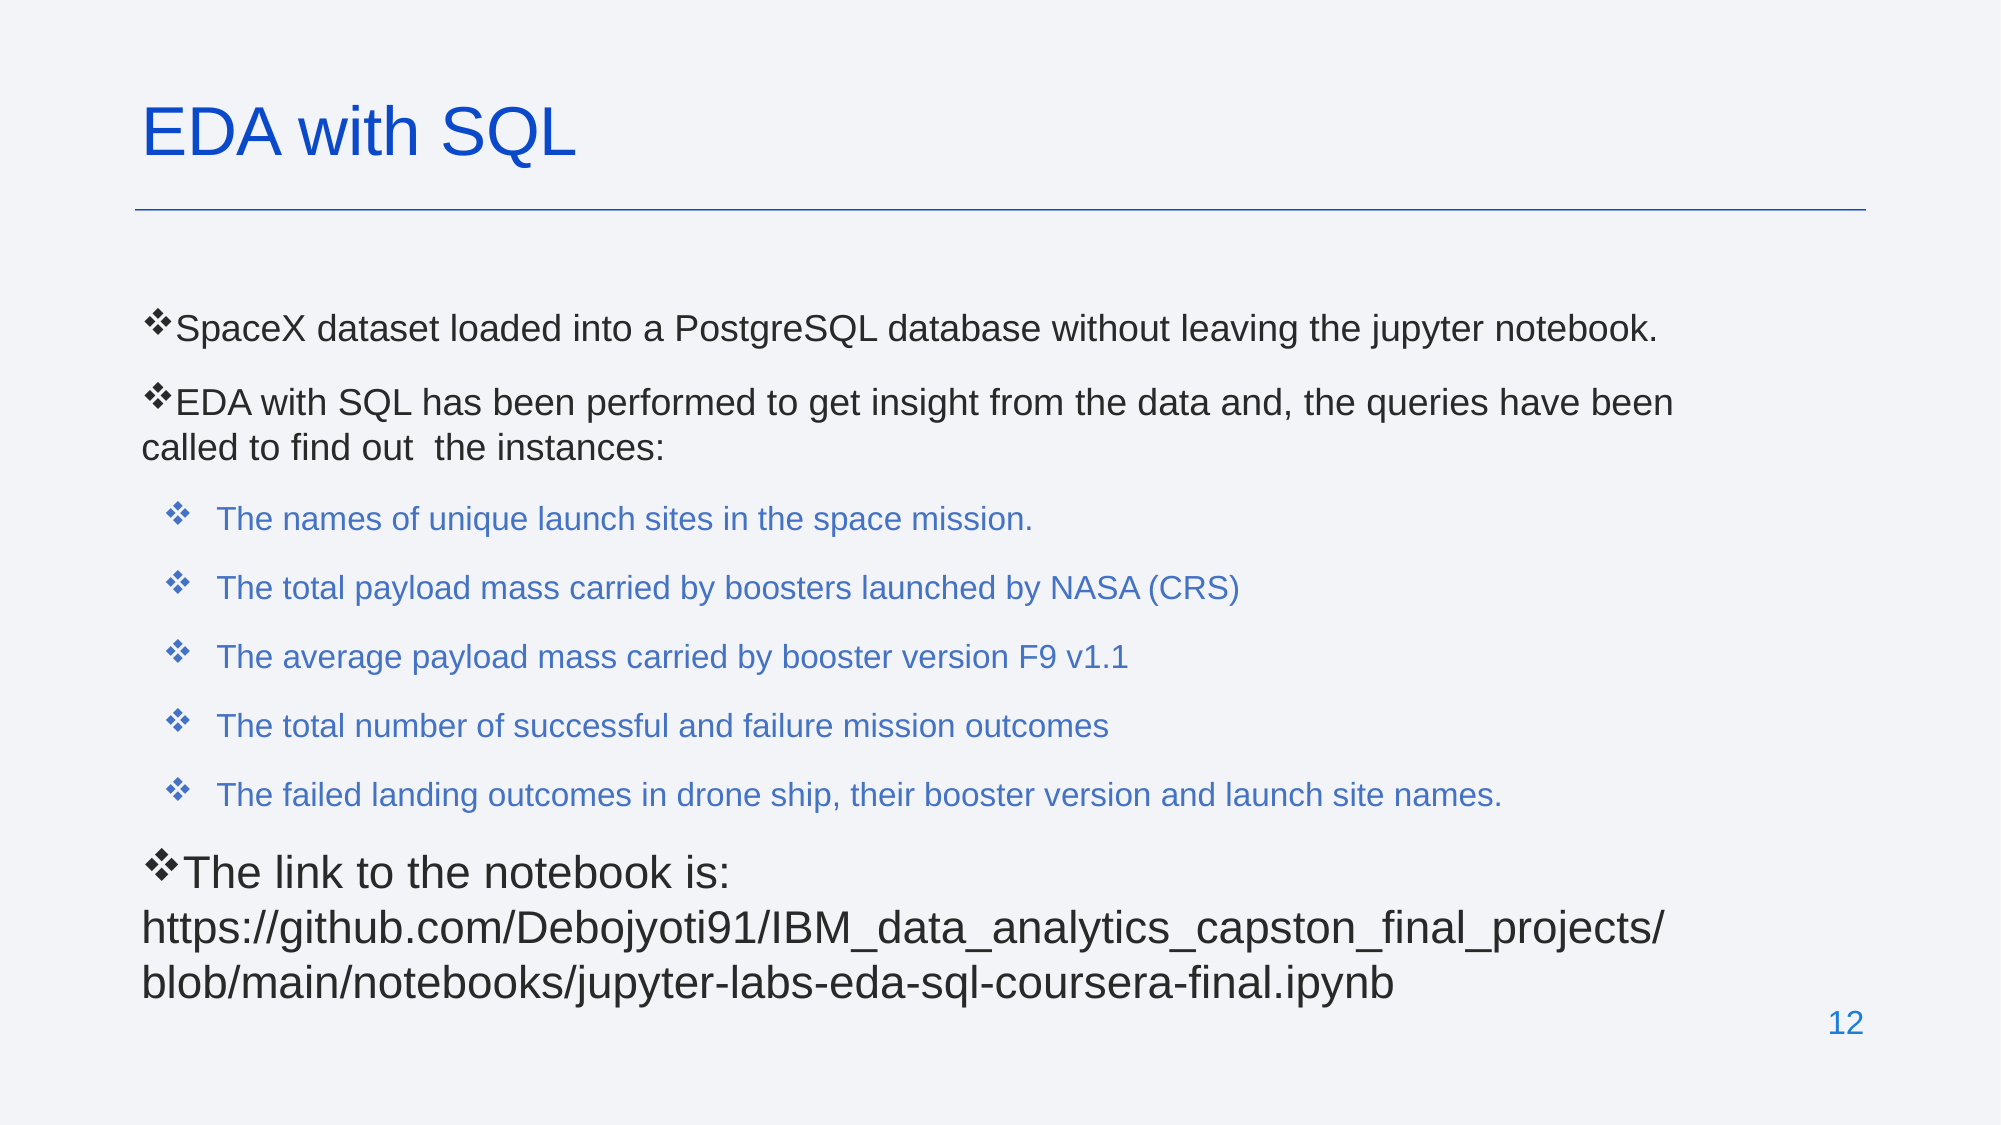

EDA with SQL
SpaceX dataset loaded into a PostgreSQL database without leaving the jupyter notebook.
EDA with SQL has been performed to get insight from the data and, the queries have been called to find out  the instances:
The names of unique launch sites in the space mission.
The total payload mass carried by boosters launched by NASA (CRS)
The average payload mass carried by booster version F9 v1.1
The total number of successful and failure mission outcomes
The failed landing outcomes in drone ship, their booster version and launch site names.
The link to the notebook is: https://github.com/Debojyoti91/IBM_data_analytics_capston_final_projects/blob/main/notebooks/jupyter-labs-eda-sql-coursera-final.ipynb

12